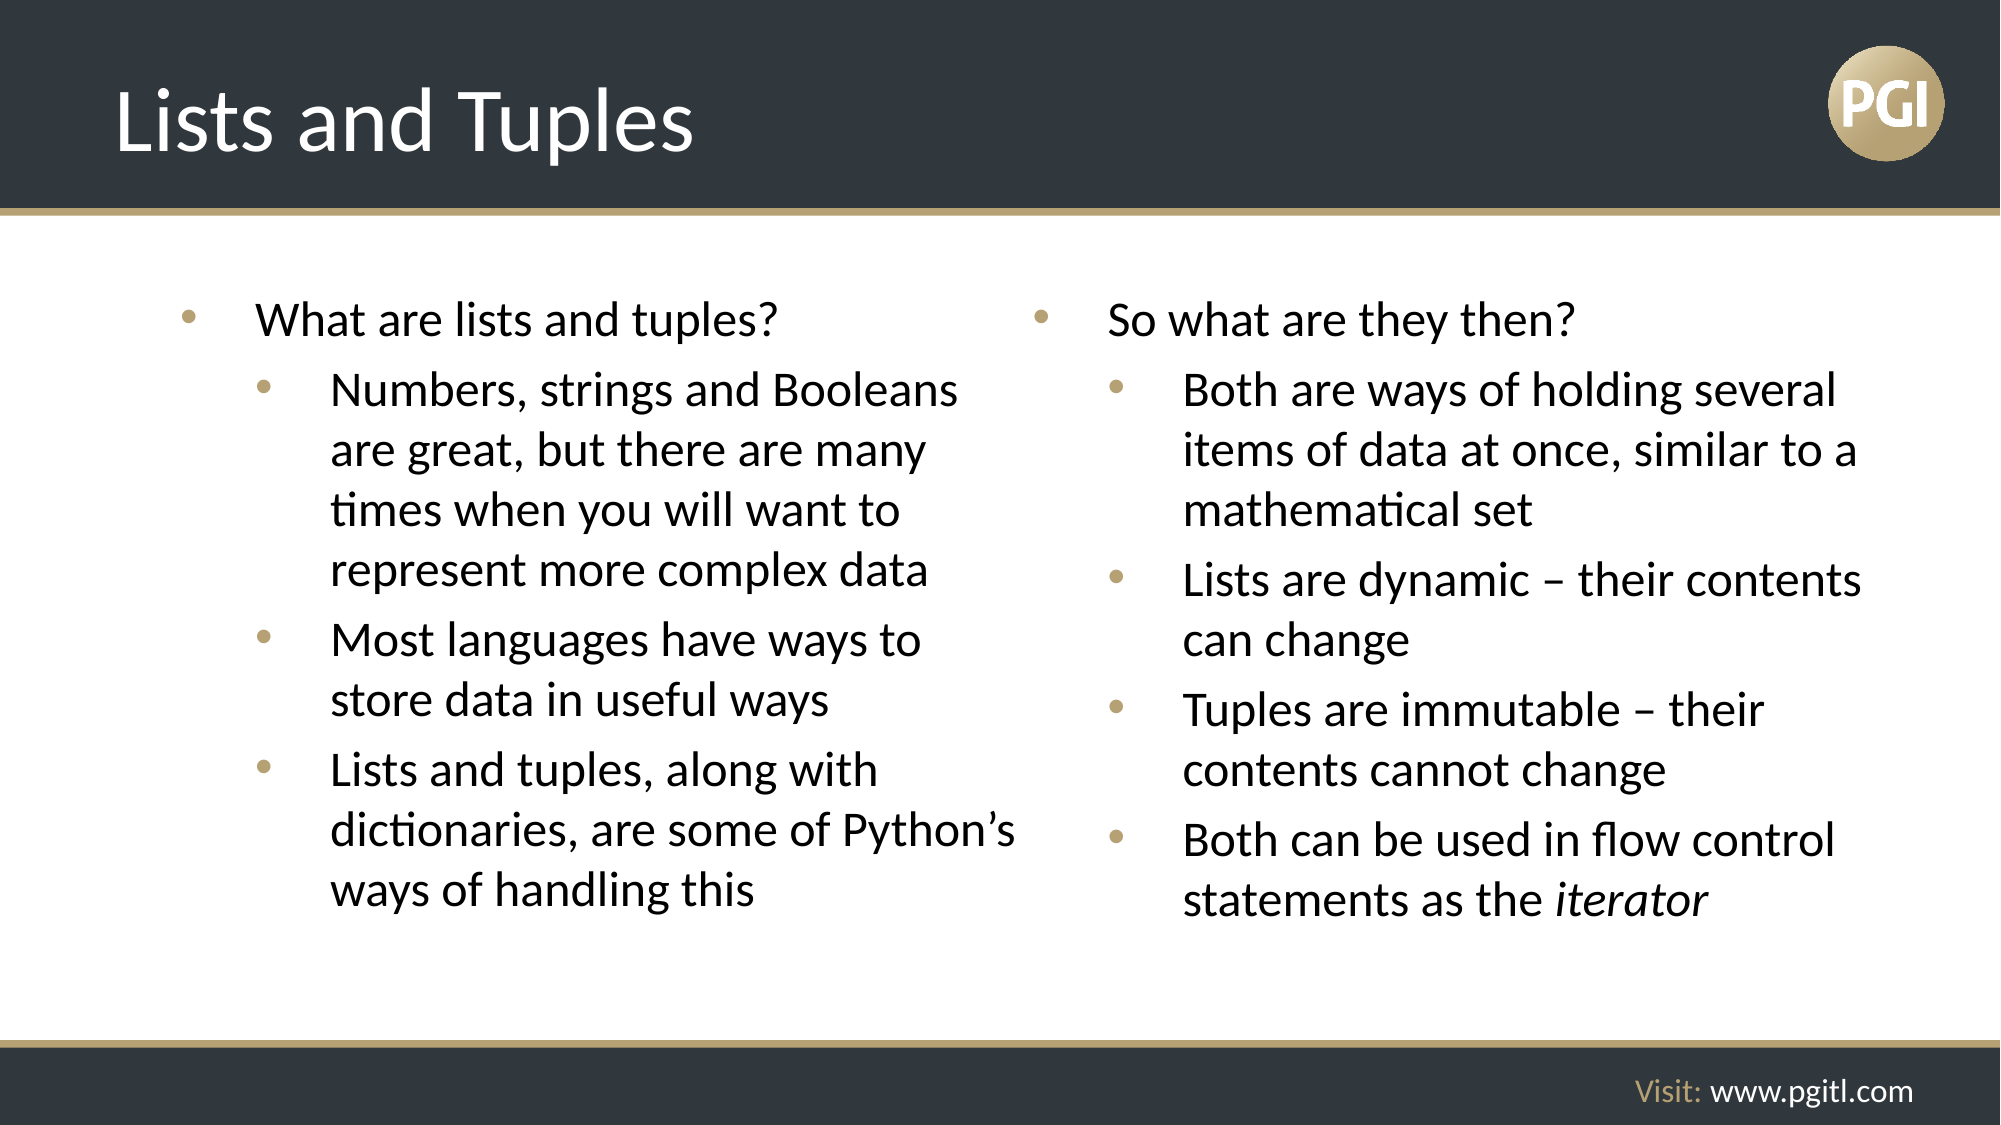

# Lists and Tuples
What are lists and tuples?
Numbers, strings and Booleans are great, but there are many times when you will want to represent more complex data
Most languages have ways to store data in useful ways
Lists and tuples, along with dictionaries, are some of Python’s ways of handling this

So what are they then?
Both are ways of holding several items of data at once, similar to a mathematical set
Lists are dynamic – their contents can change
Tuples are immutable – their contents cannot change
Both can be used in flow control statements as the iterator